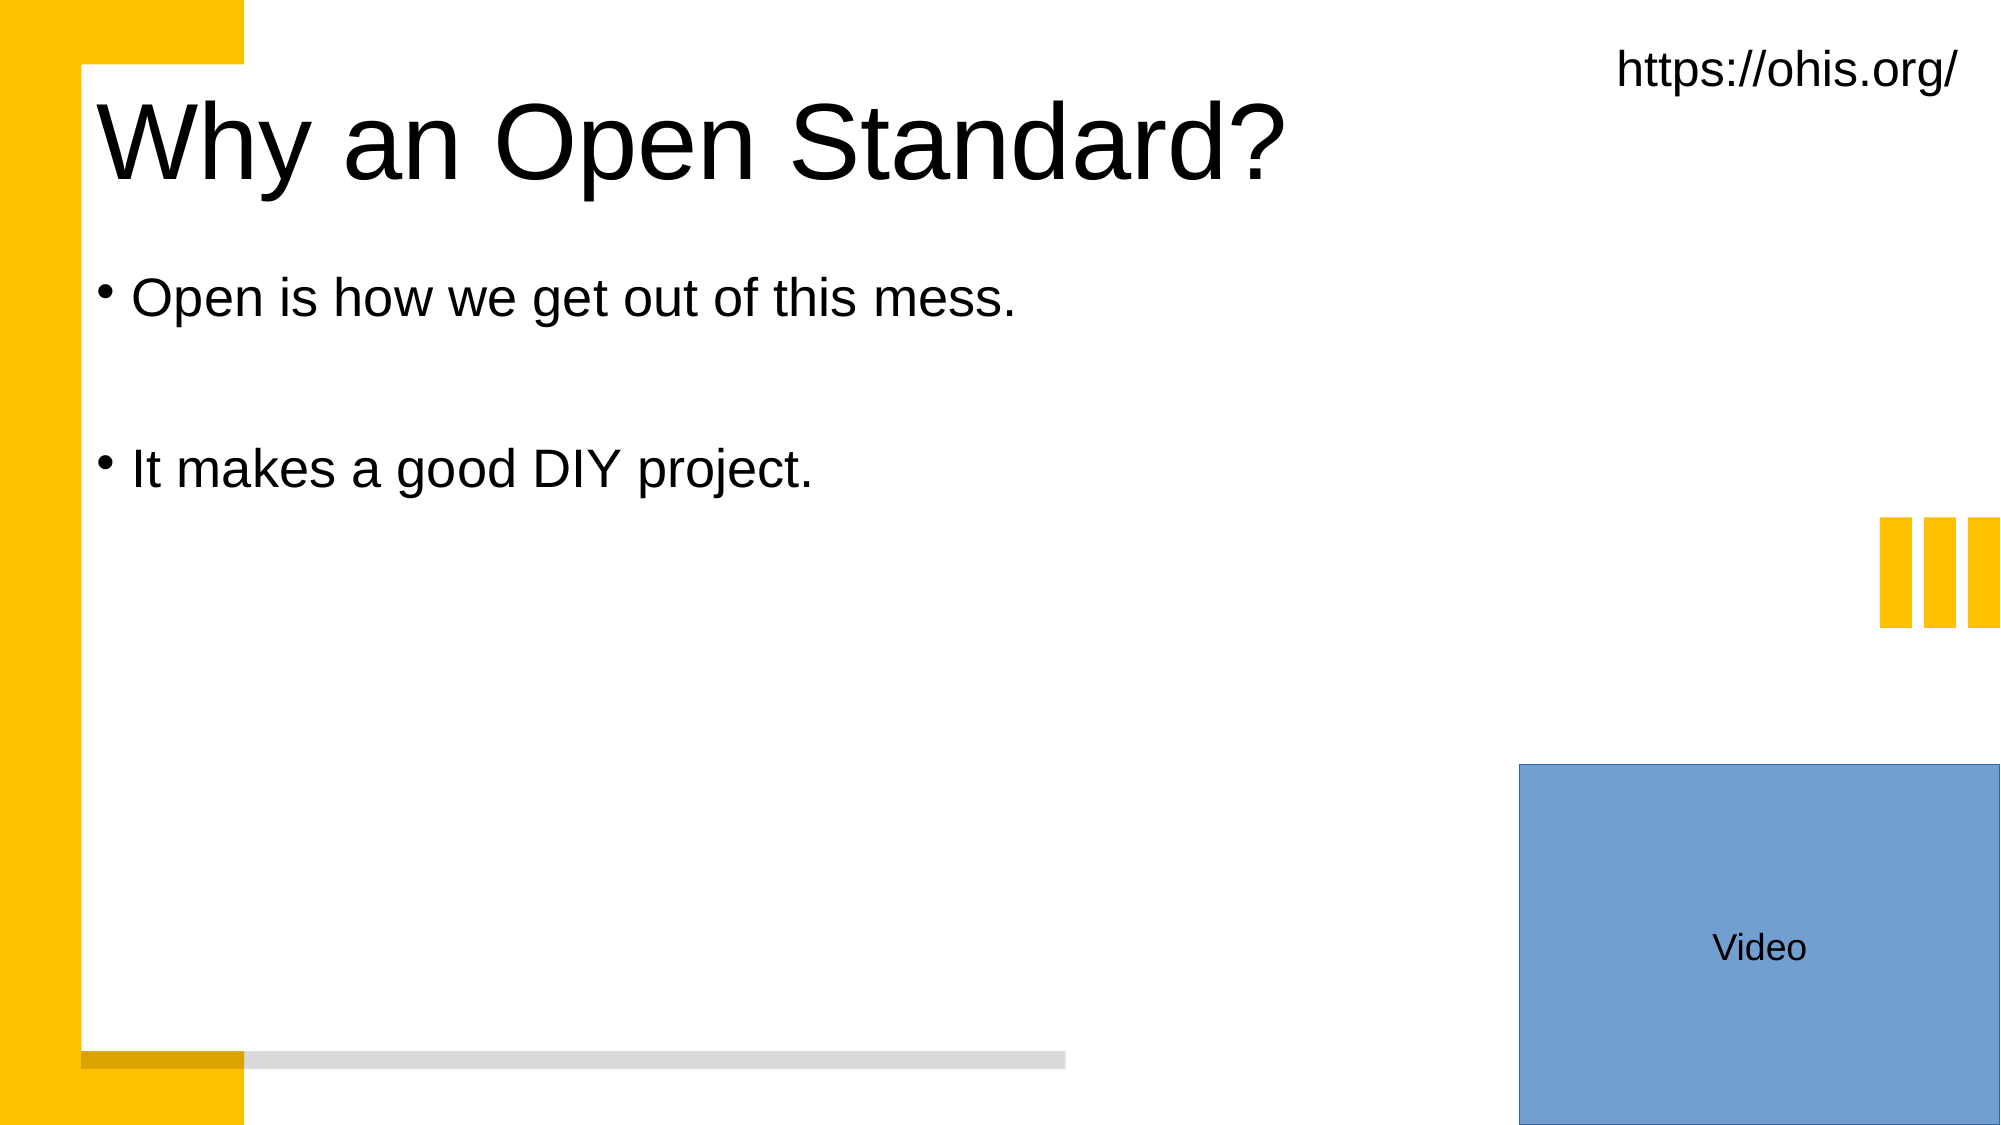

Video

https://ohis.org/
Why an Open Standard?
Open is how we get out of this mess.
It makes a good DIY project.